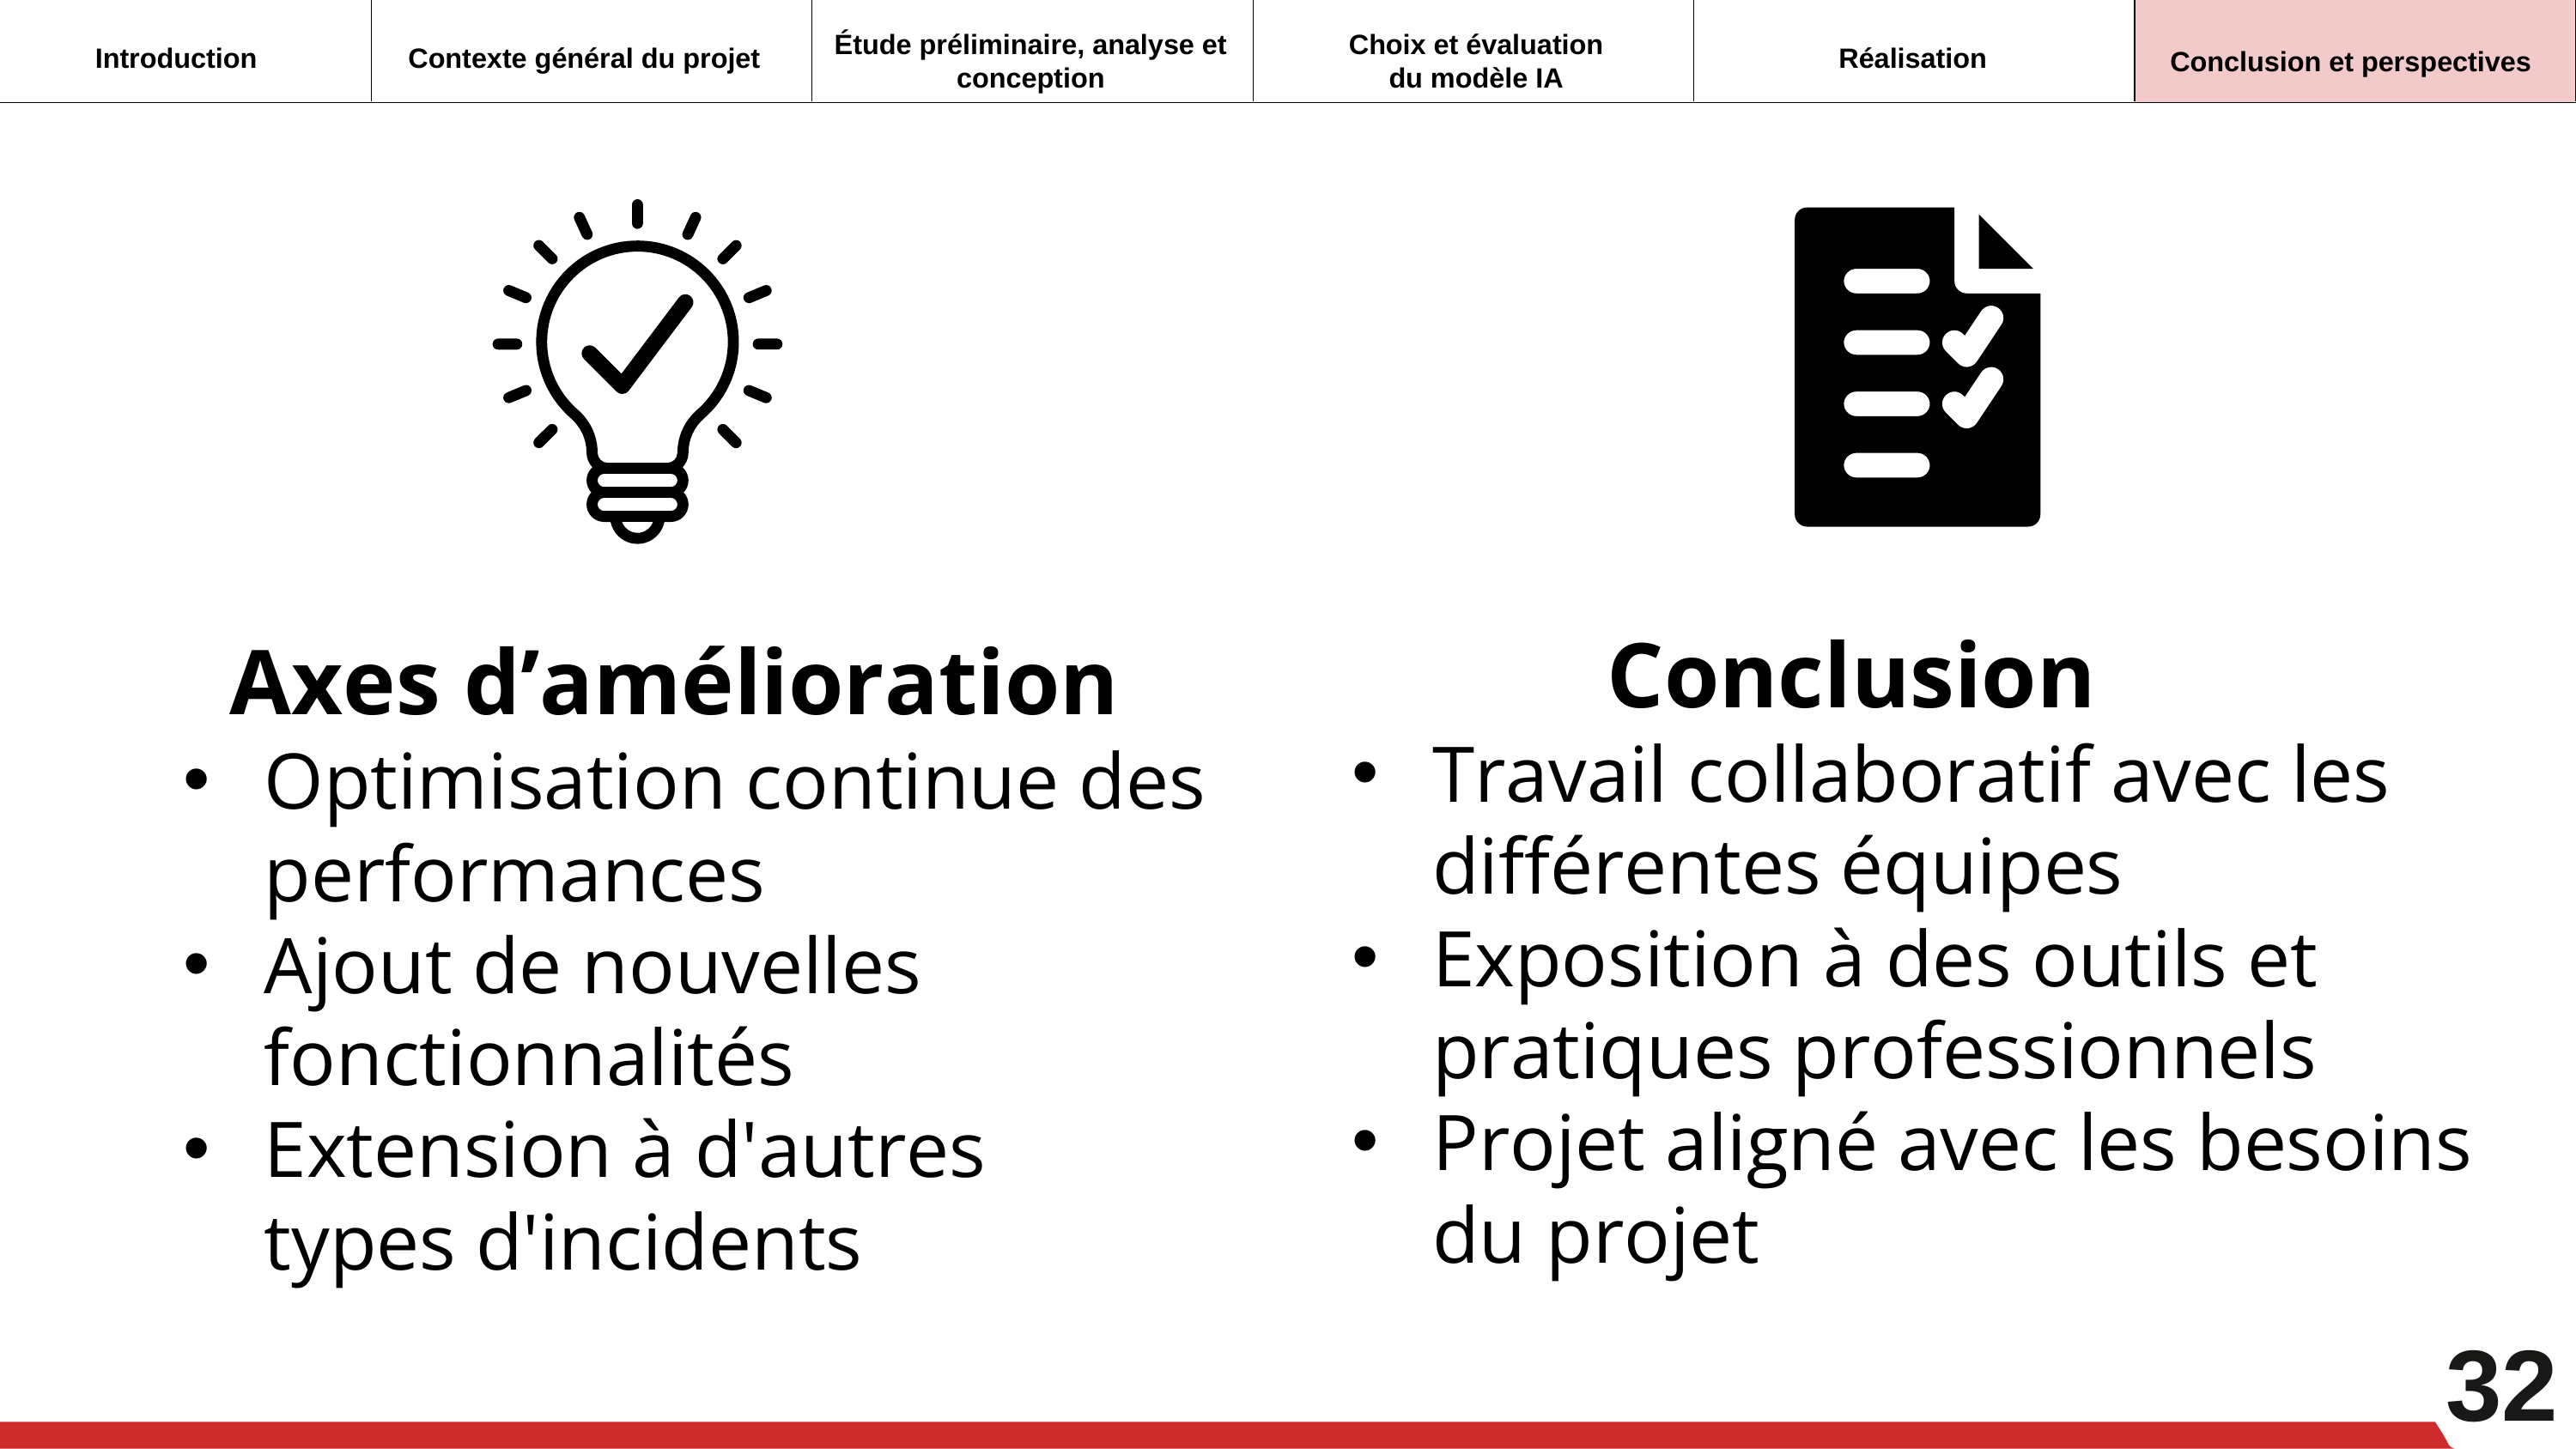

Étude préliminaire, analyse et conception
 Choix et évaluation
du modèle IA
Introduction
Contexte général du projet
Réalisation
Conclusion et perspectives

           Conclusion
Travail collaboratif avec les différentes équipes
Exposition à des outils et pratiques professionnels
Projet aligné avec les besoins du projet
  Axes dʼamélioration
Optimisation continue des performances
Ajout de nouvelles fonctionnalités
Extension à d'autres types d'incidents
32